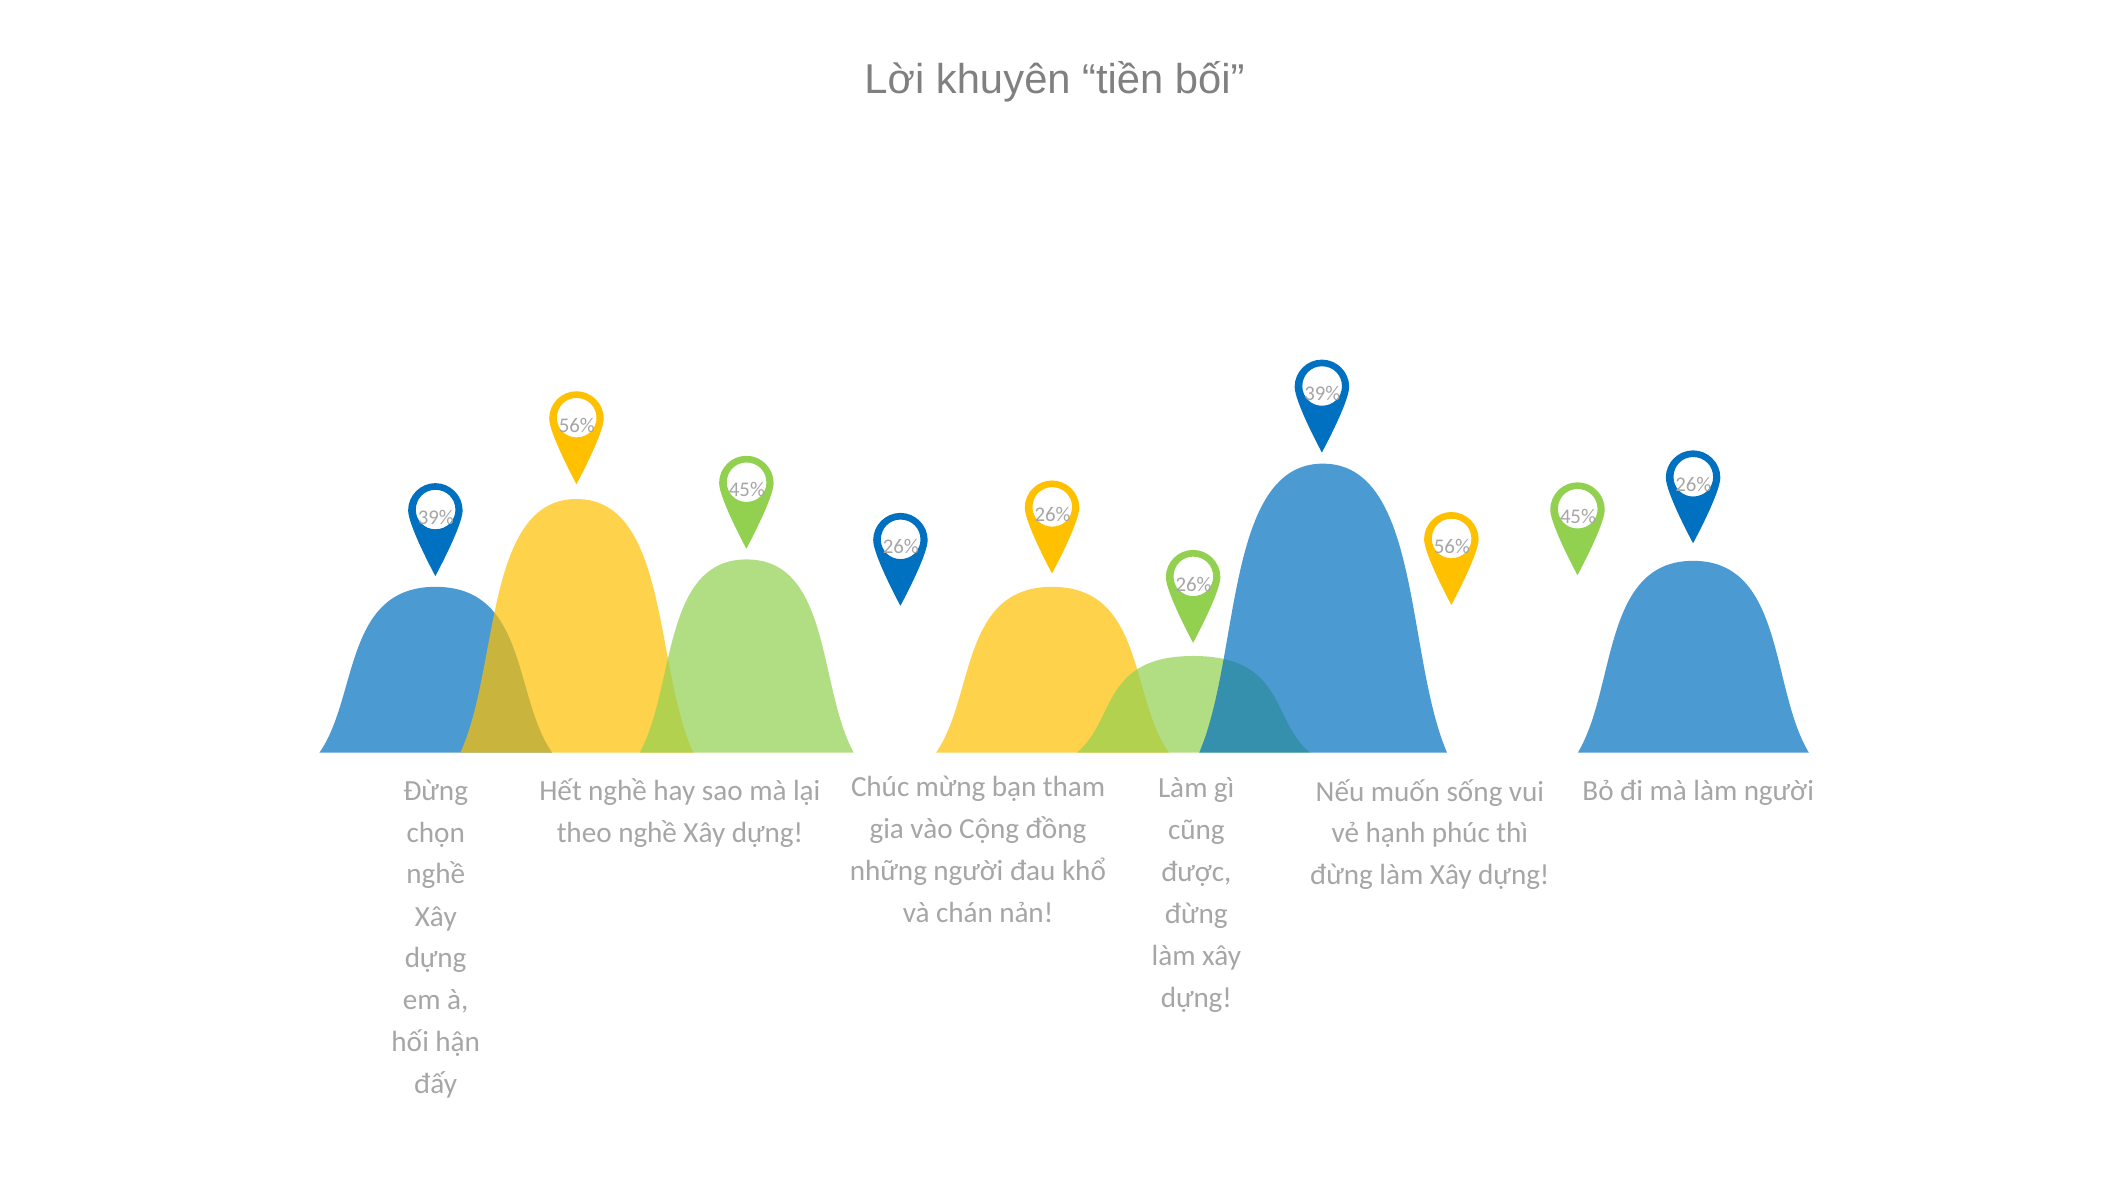

Lời khuyên “tiền bối”

39%

56%

26%

45%

26%

45%

39%

Hết nghề hay sao mà lại theo nghề Xây dựng!

56%

26%

26%

Chúc mừng bạn tham gia vào Cộng đồng những người đau khổ và chán nản!

Làm gì cũng được, đừng làm xây dựng!

Đừng chọn nghề Xây dựng em à, hối hận đấy

Nếu muốn sống vui vẻ hạnh phúc thì đừng làm Xây dựng!
Bỏ đi mà làm người